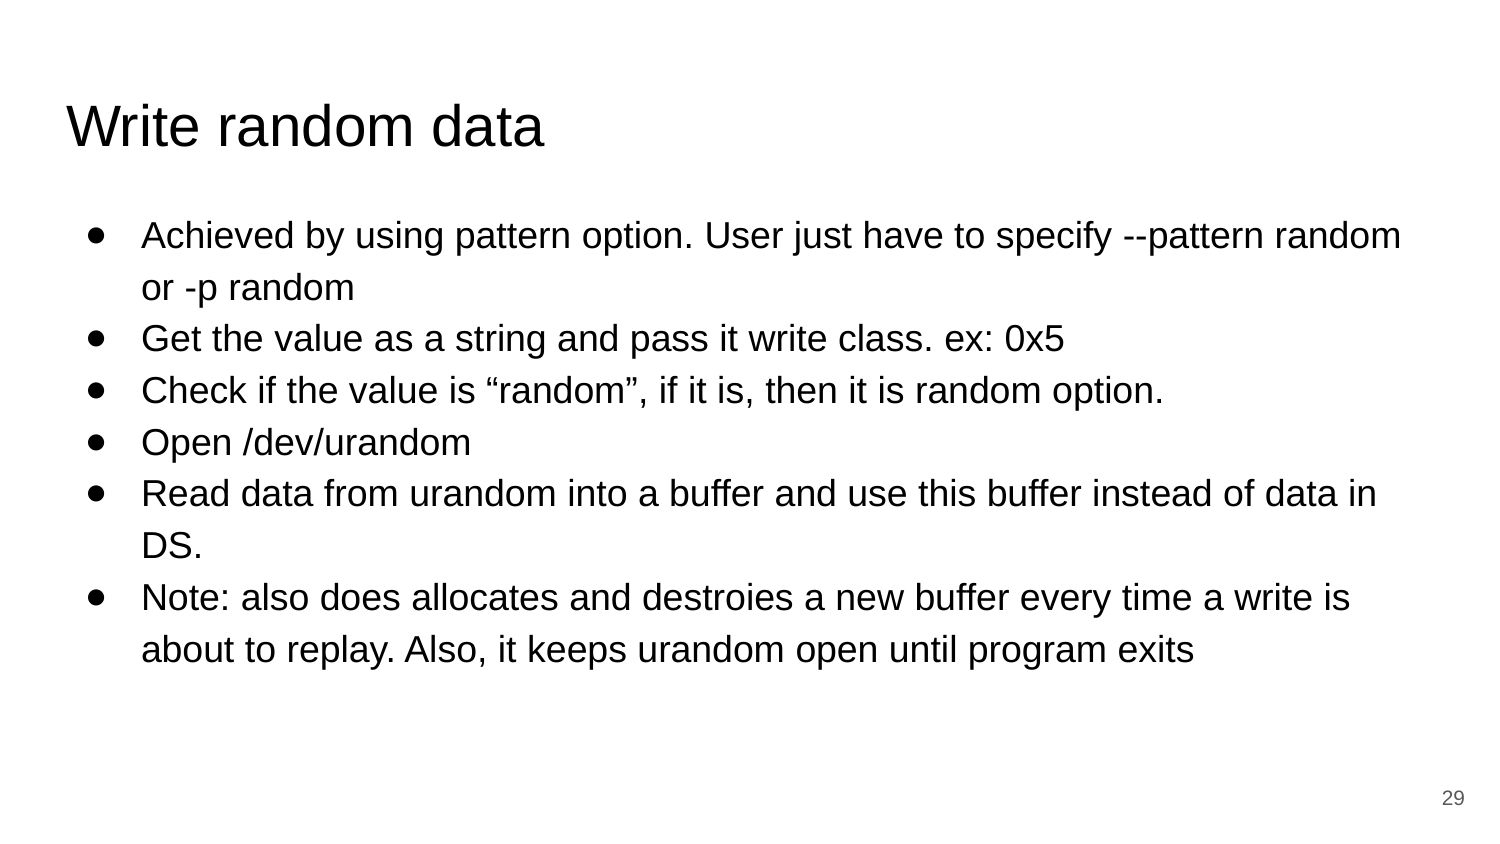

# Write random data
Achieved by using pattern option. User just have to specify --pattern random or -p random
Get the value as a string and pass it write class. ex: 0x5
Check if the value is “random”, if it is, then it is random option.
Open /dev/urandom
Read data from urandom into a buffer and use this buffer instead of data in DS.
Note: also does allocates and destroies a new buffer every time a write is about to replay. Also, it keeps urandom open until program exits
29